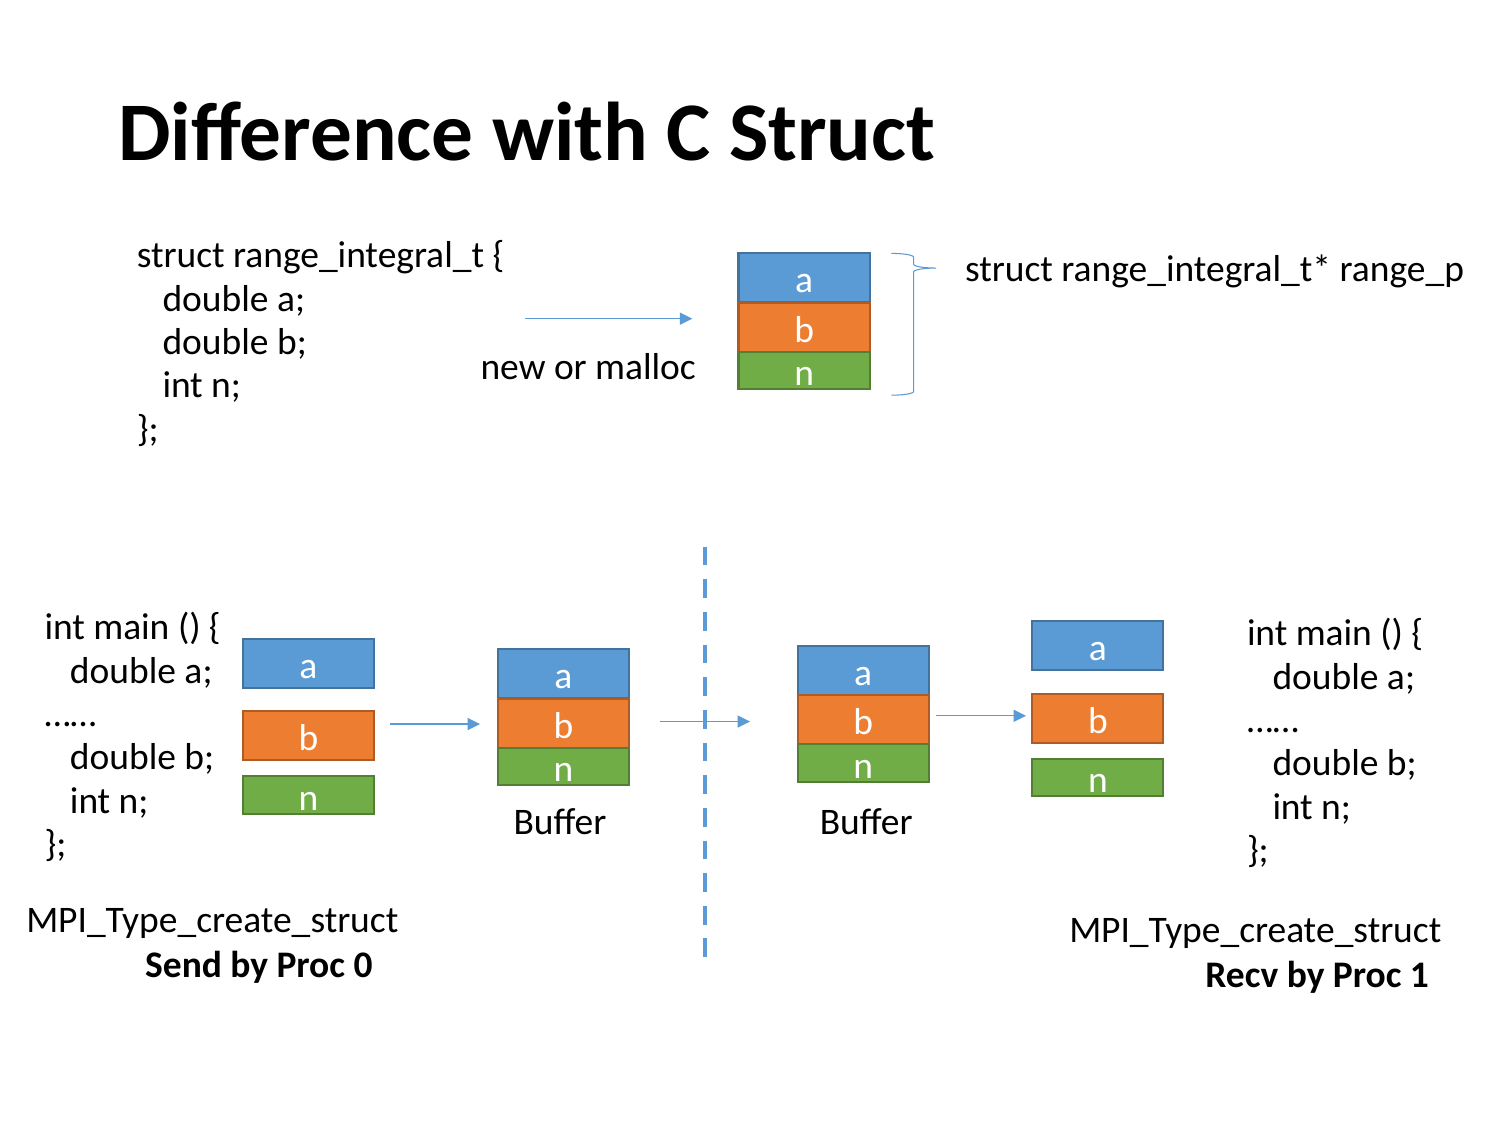

# Difference with C Struct
struct range_integral_t* range_p
struct range_integral_t {
   double a;
   double b;
   int n;
};
a

b
new or malloc
n
int main () {
   double a;
……
   double b;
   int n;
};
int main () {
   double a;
……
   double b;
   int n;
};
a
a
a
a
b
b
b
b
n
n
n
n
Buffer
Buffer
MPI_Type_create_struct
              Send by Proc 0
MPI_Type_create_struct
                Recv by Proc 1